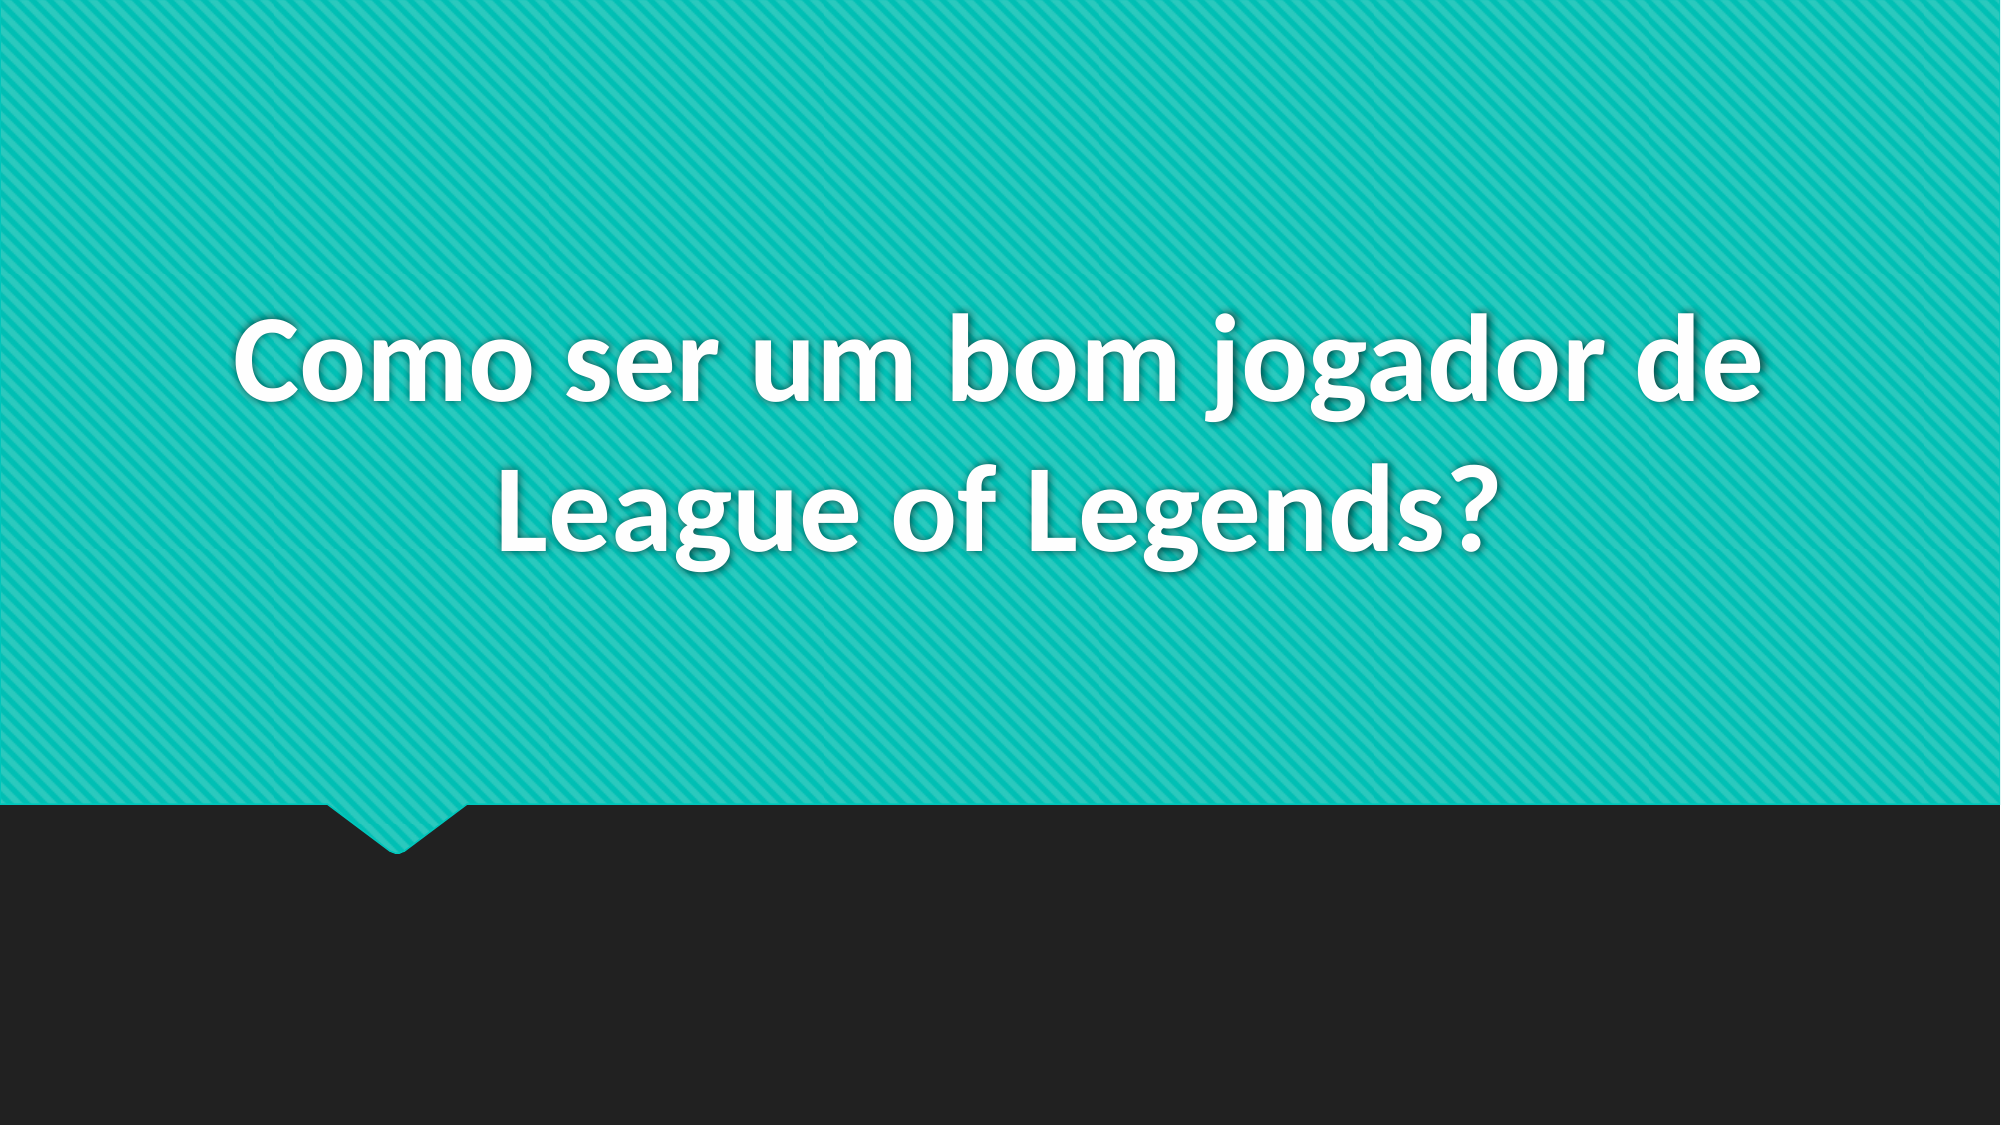

# Como ser um bom jogador de League of Legends?